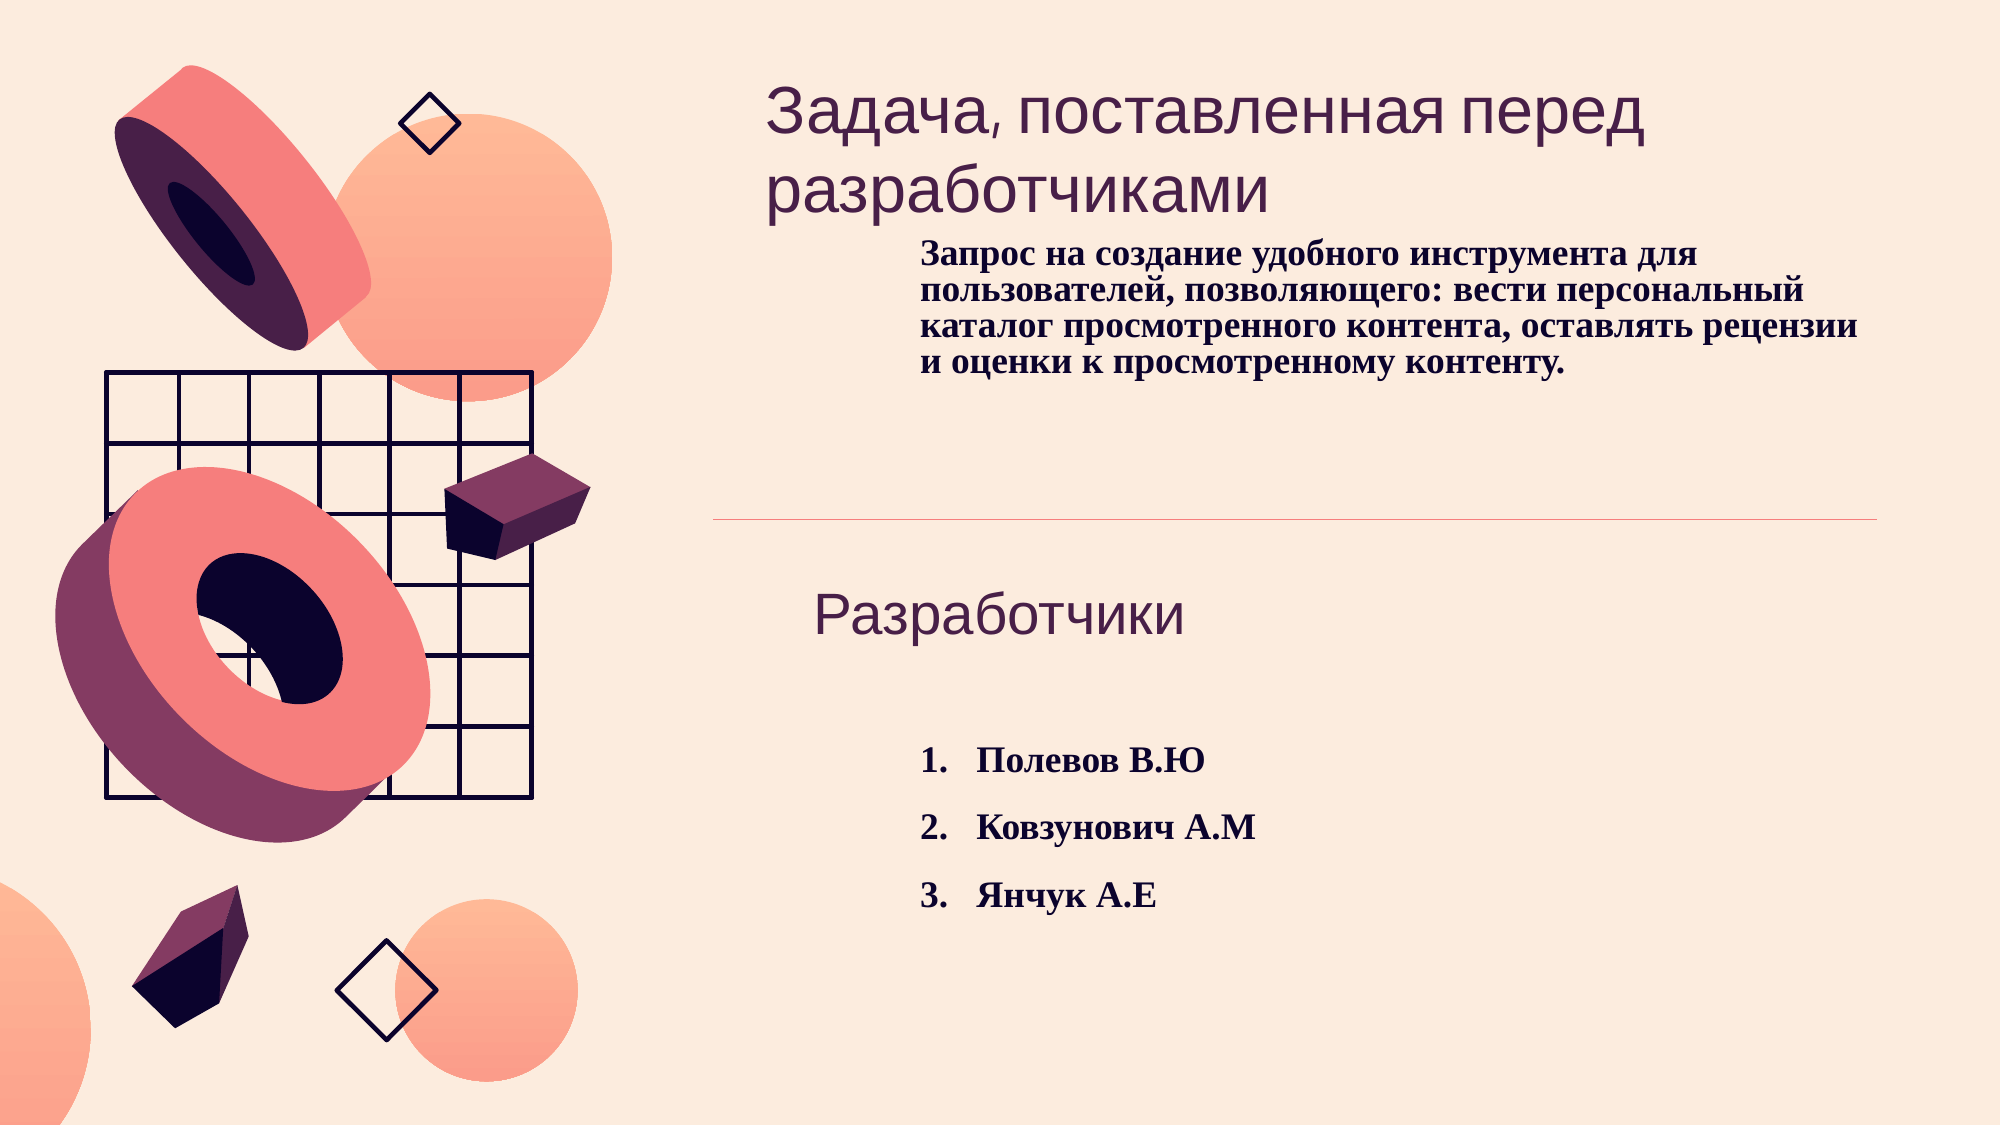

# Задача, поставленная перед разработчиками
Запрос на создание удобного инструмента для пользователей, позволяющего: вести персональный каталог просмотренного контента, оставлять рецензии и оценки к просмотренному контенту.

Разработчики
Полевов В.Ю
Ковзунович А.М
Янчук А.Е